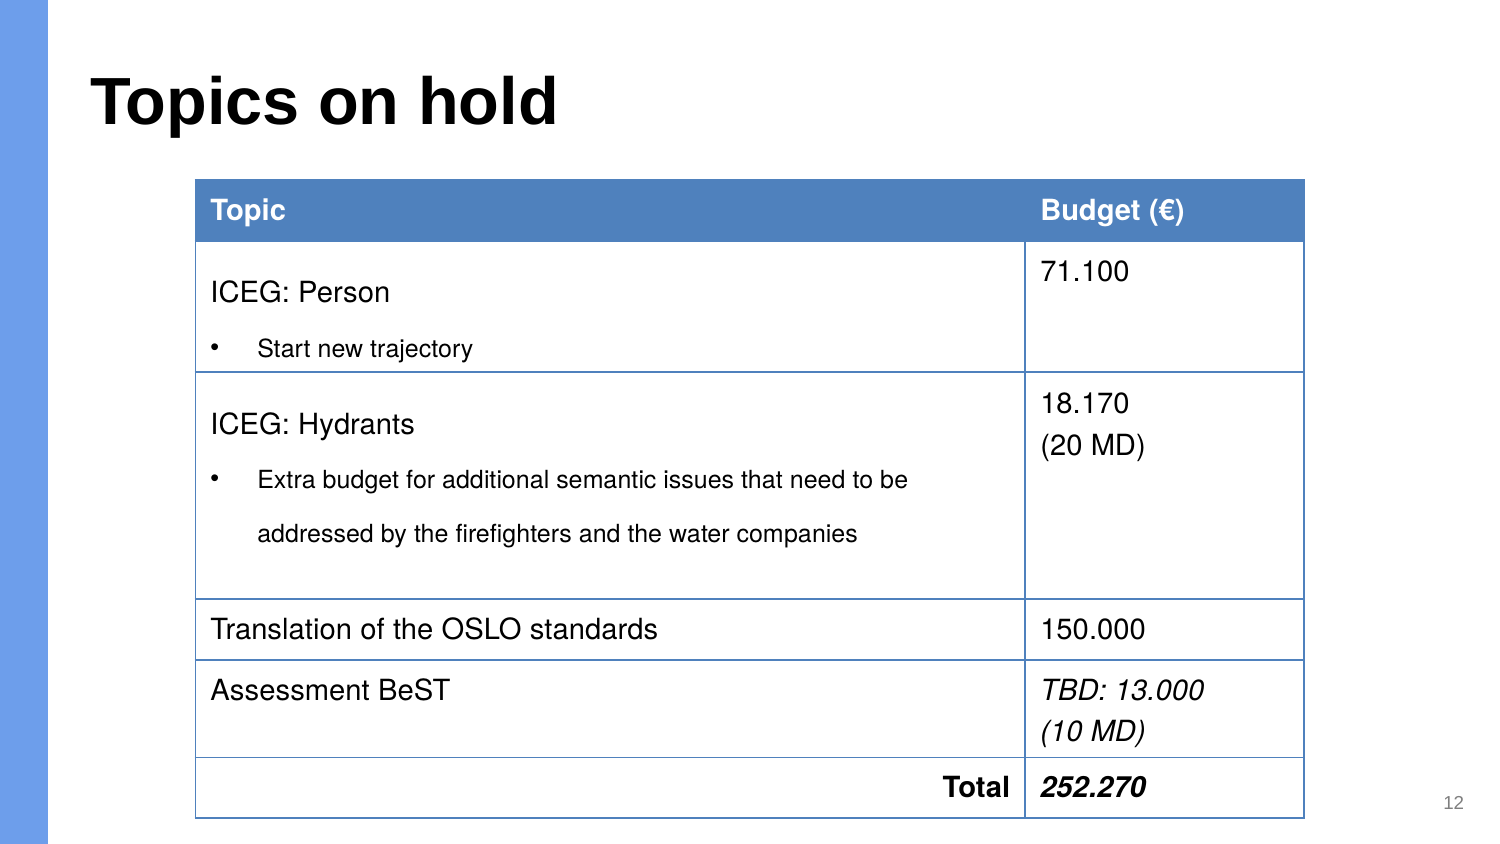

# Topics on hold
| Topic | Budget (€) |
| --- | --- |
| ICEG: Person Start new trajectory | 71.100 |
| ICEG: Hydrants Extra budget for additional semantic issues that need to be addressed by the firefighters and the water companies | 18.170 (20 MD) |
| Translation of the OSLO standards | 150.000 |
| Assessment BeST | TBD: 13.000 (10 MD) |
| Total | 252.270 |
12